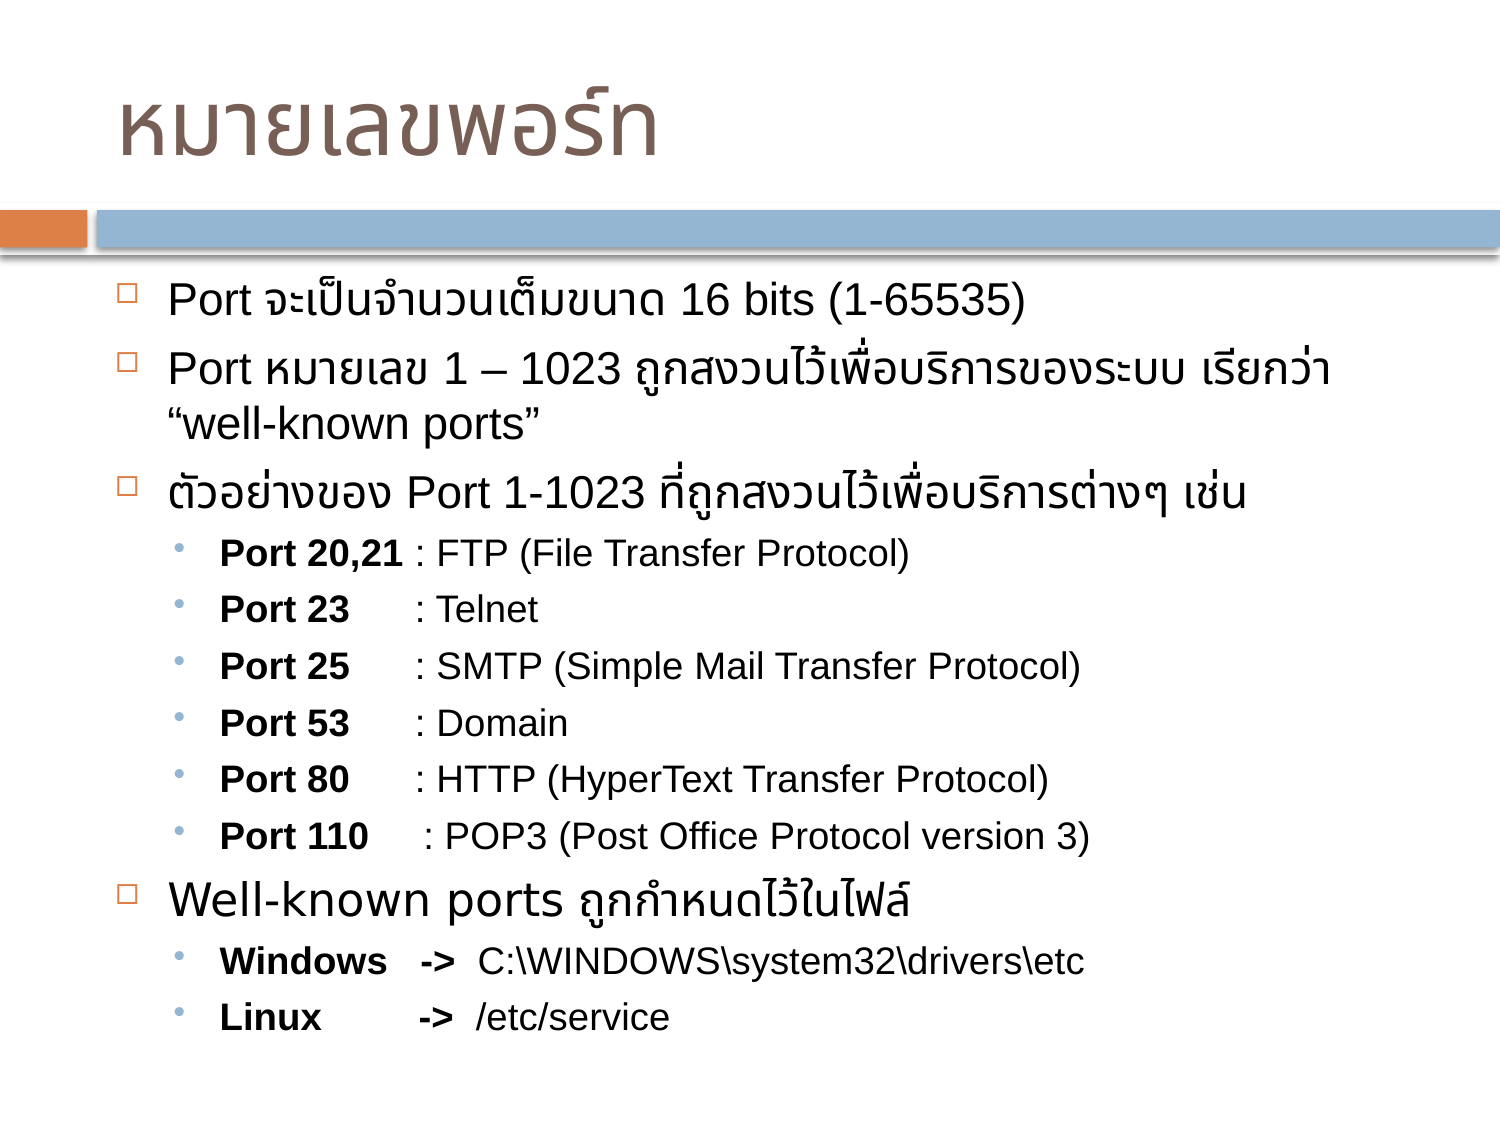

# หมายเลขพอร์ท
Port จะเป็นจำนวนเต็มขนาด 16 bits (1-65535)
Port หมายเลข 1 – 1023 ถูกสงวนไว้เพื่อบริการของระบบ เรียกว่า “well-known ports”
ตัวอย่างของ Port 1-1023 ที่ถูกสงวนไว้เพื่อบริการต่างๆ เช่น
Port 20,21 : FTP (File Transfer Protocol)
Port 23      : Telnet
Port 25      : SMTP (Simple Mail Transfer Protocol)
Port 53      : Domain
Port 80      : HTTP (HyperText Transfer Protocol)
Port 110     : POP3 (Post Office Protocol version 3)
Well-known ports ถูกกำหนดไว้ในไฟล์
Windows   ->  C:\WINDOWS\system32\drivers\etc
Linux         ->  /etc/service